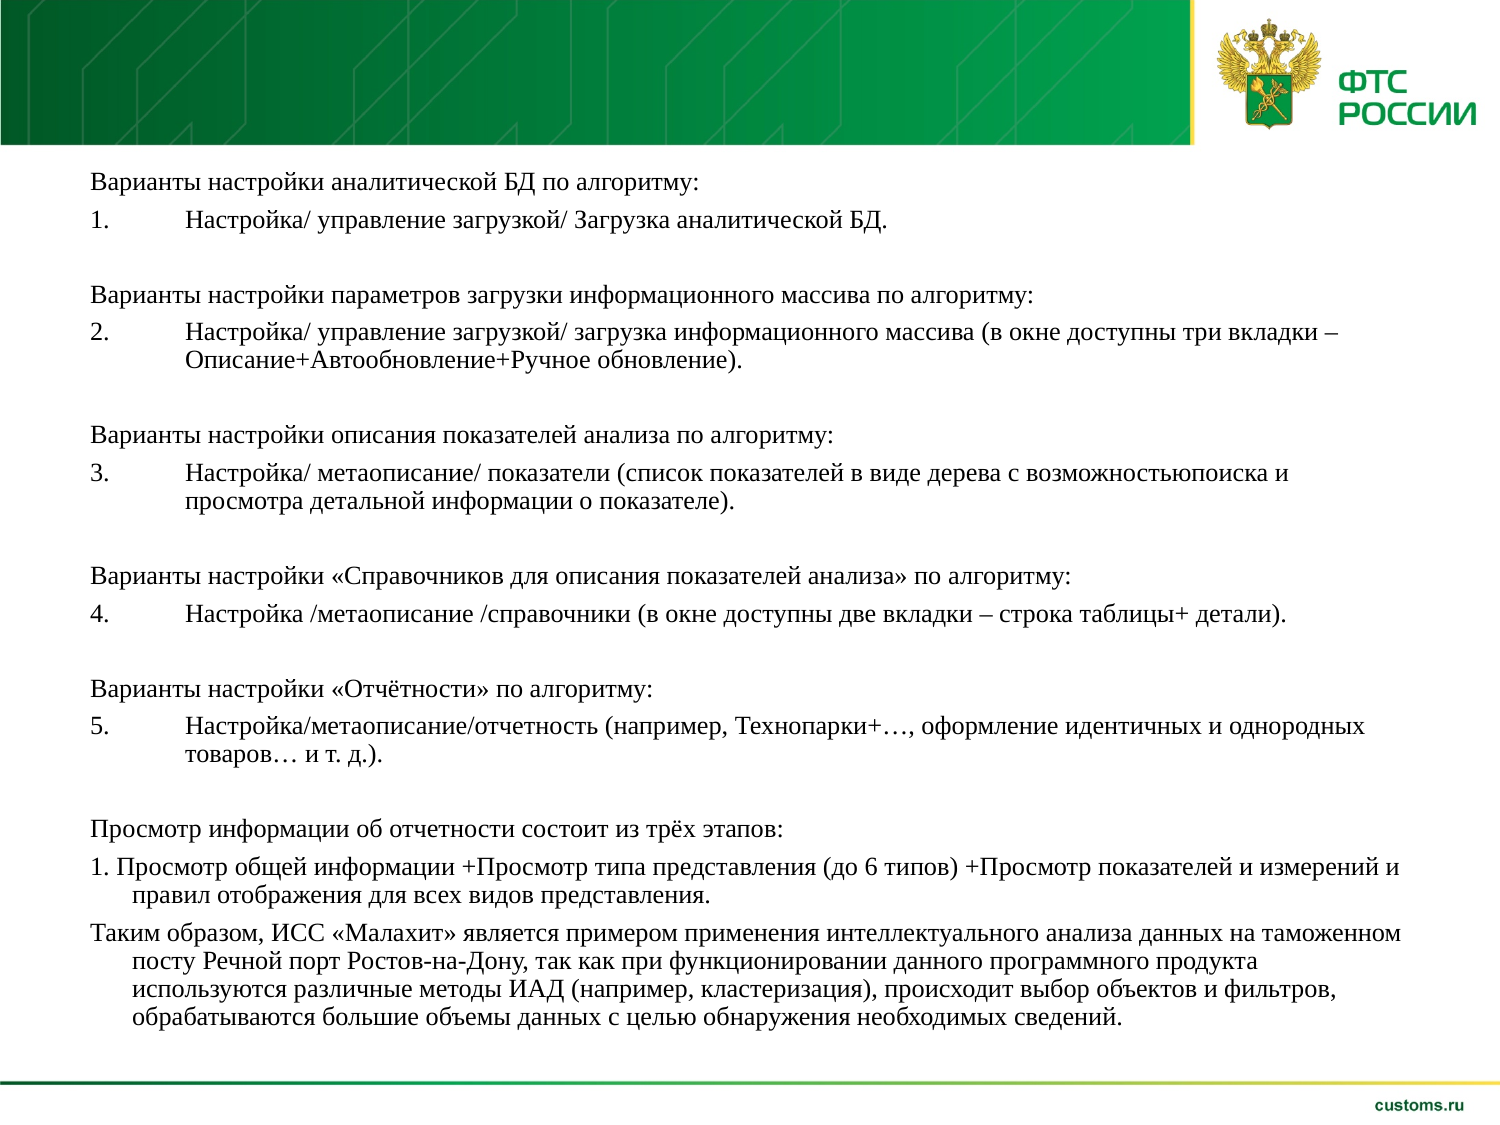

Варианты настройки аналитической БД по алгоритму:
Настройка/ управление загрузкой/ Загрузка аналитической БД.

Варианты настройки параметров загрузки информационного массива по алгоритму:
Настройка/ управление загрузкой/ загрузка информационного массива (в окне доступны три вкладки – Описание+Автообновление+Ручное обновление).

Варианты настройки описания показателей анализа по алгоритму:
Настройка/ метаописание/ показатели (список показателей в виде дерева с возможностьюпоиска и просмотра детальной информации о показателе).

Варианты настройки «Справочников для описания показателей анализа» по алгоритму:
Настройка /метаописание /справочники (в окне доступны две вкладки – строка таблицы+ детали).

Варианты настройки «Отчётности» по алгоритму:
Настройка/метаописание/отчетность (например, Технопарки+…, оформление идентичных и однородных товаров… и т. д.).

Просмотр информации об отчетности состоит из трёх этапов:
1. Просмотр общей информации +Просмотр типа представления (до 6 типов) +Просмотр показателей и измерений и правил отображения для всех видов представления.
Таким образом, ИСС «Малахит» является примером применения интеллектуального анализа данных на таможенном посту Речной порт Ростов-на-Дону, так как при функционировании данного программного продукта используются различные методы ИАД (например, кластеризация), происходит выбор объектов и фильтров, обрабатываются большие объемы данных с целью обнаружения необходимых сведений.